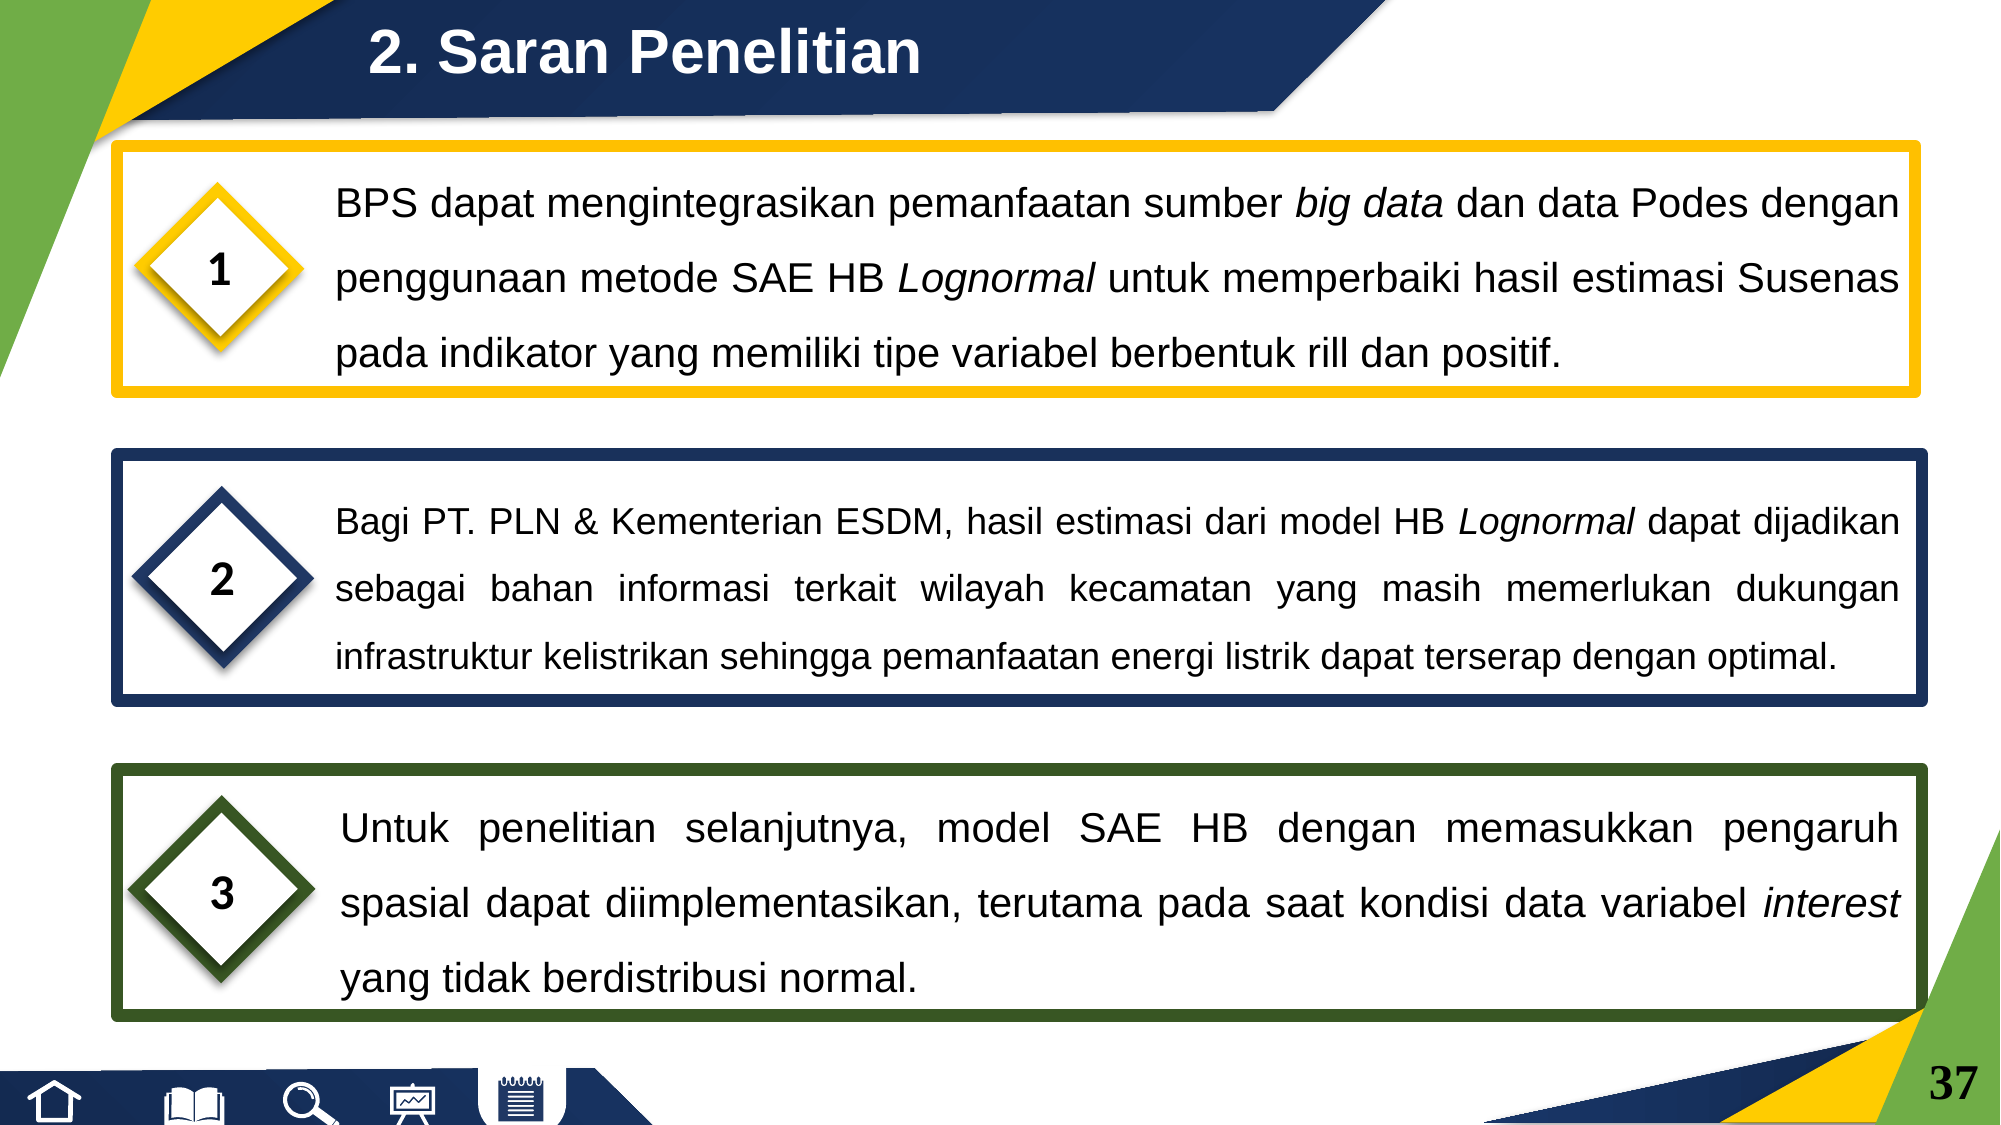

# 2. Saran Penelitian
BPS dapat mengintegrasikan pemanfaatan sumber big data dan data Podes dengan penggunaan metode SAE HB Lognormal untuk memperbaiki hasil estimasi Susenas pada indikator yang memiliki tipe variabel berbentuk rill dan positif.

1

Bagi PT. PLN & Kementerian ESDM, hasil estimasi dari model HB Lognormal dapat dijadikan sebagai bahan informasi terkait wilayah kecamatan yang masih memerlukan dukungan infrastruktur kelistrikan sehingga pemanfaatan energi listrik dapat terserap dengan optimal.

2
Untuk penelitian selanjutnya, model SAE HB dengan memasukkan pengaruh spasial dapat diimplementasikan, terutama pada saat kondisi data variabel interest yang tidak berdistribusi normal.

3

37